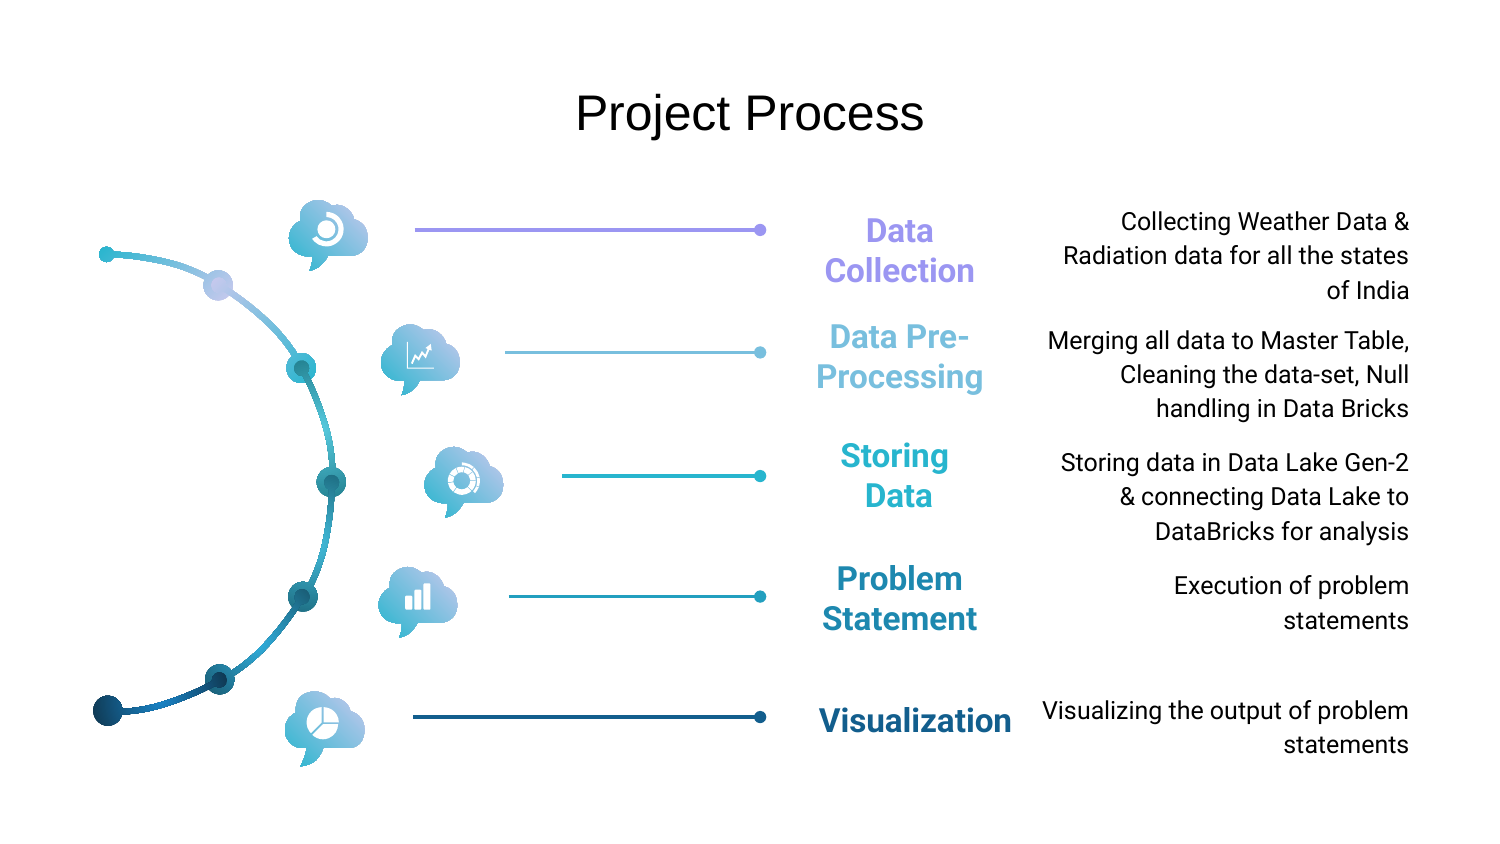

# Project Process
Data Collection

Collecting Weather Data & Radiation data for all the states of India

Data Pre-Processing

Merging all data to Master Table, Cleaning the data-set, Null handling in Data Bricks
Storing  Data

Storing data in Data Lake Gen-2 & connecting Data Lake to DataBricks for analysis
Problem Statement
Execution of problem statements

Visualization
Visualizing the output of problem statements